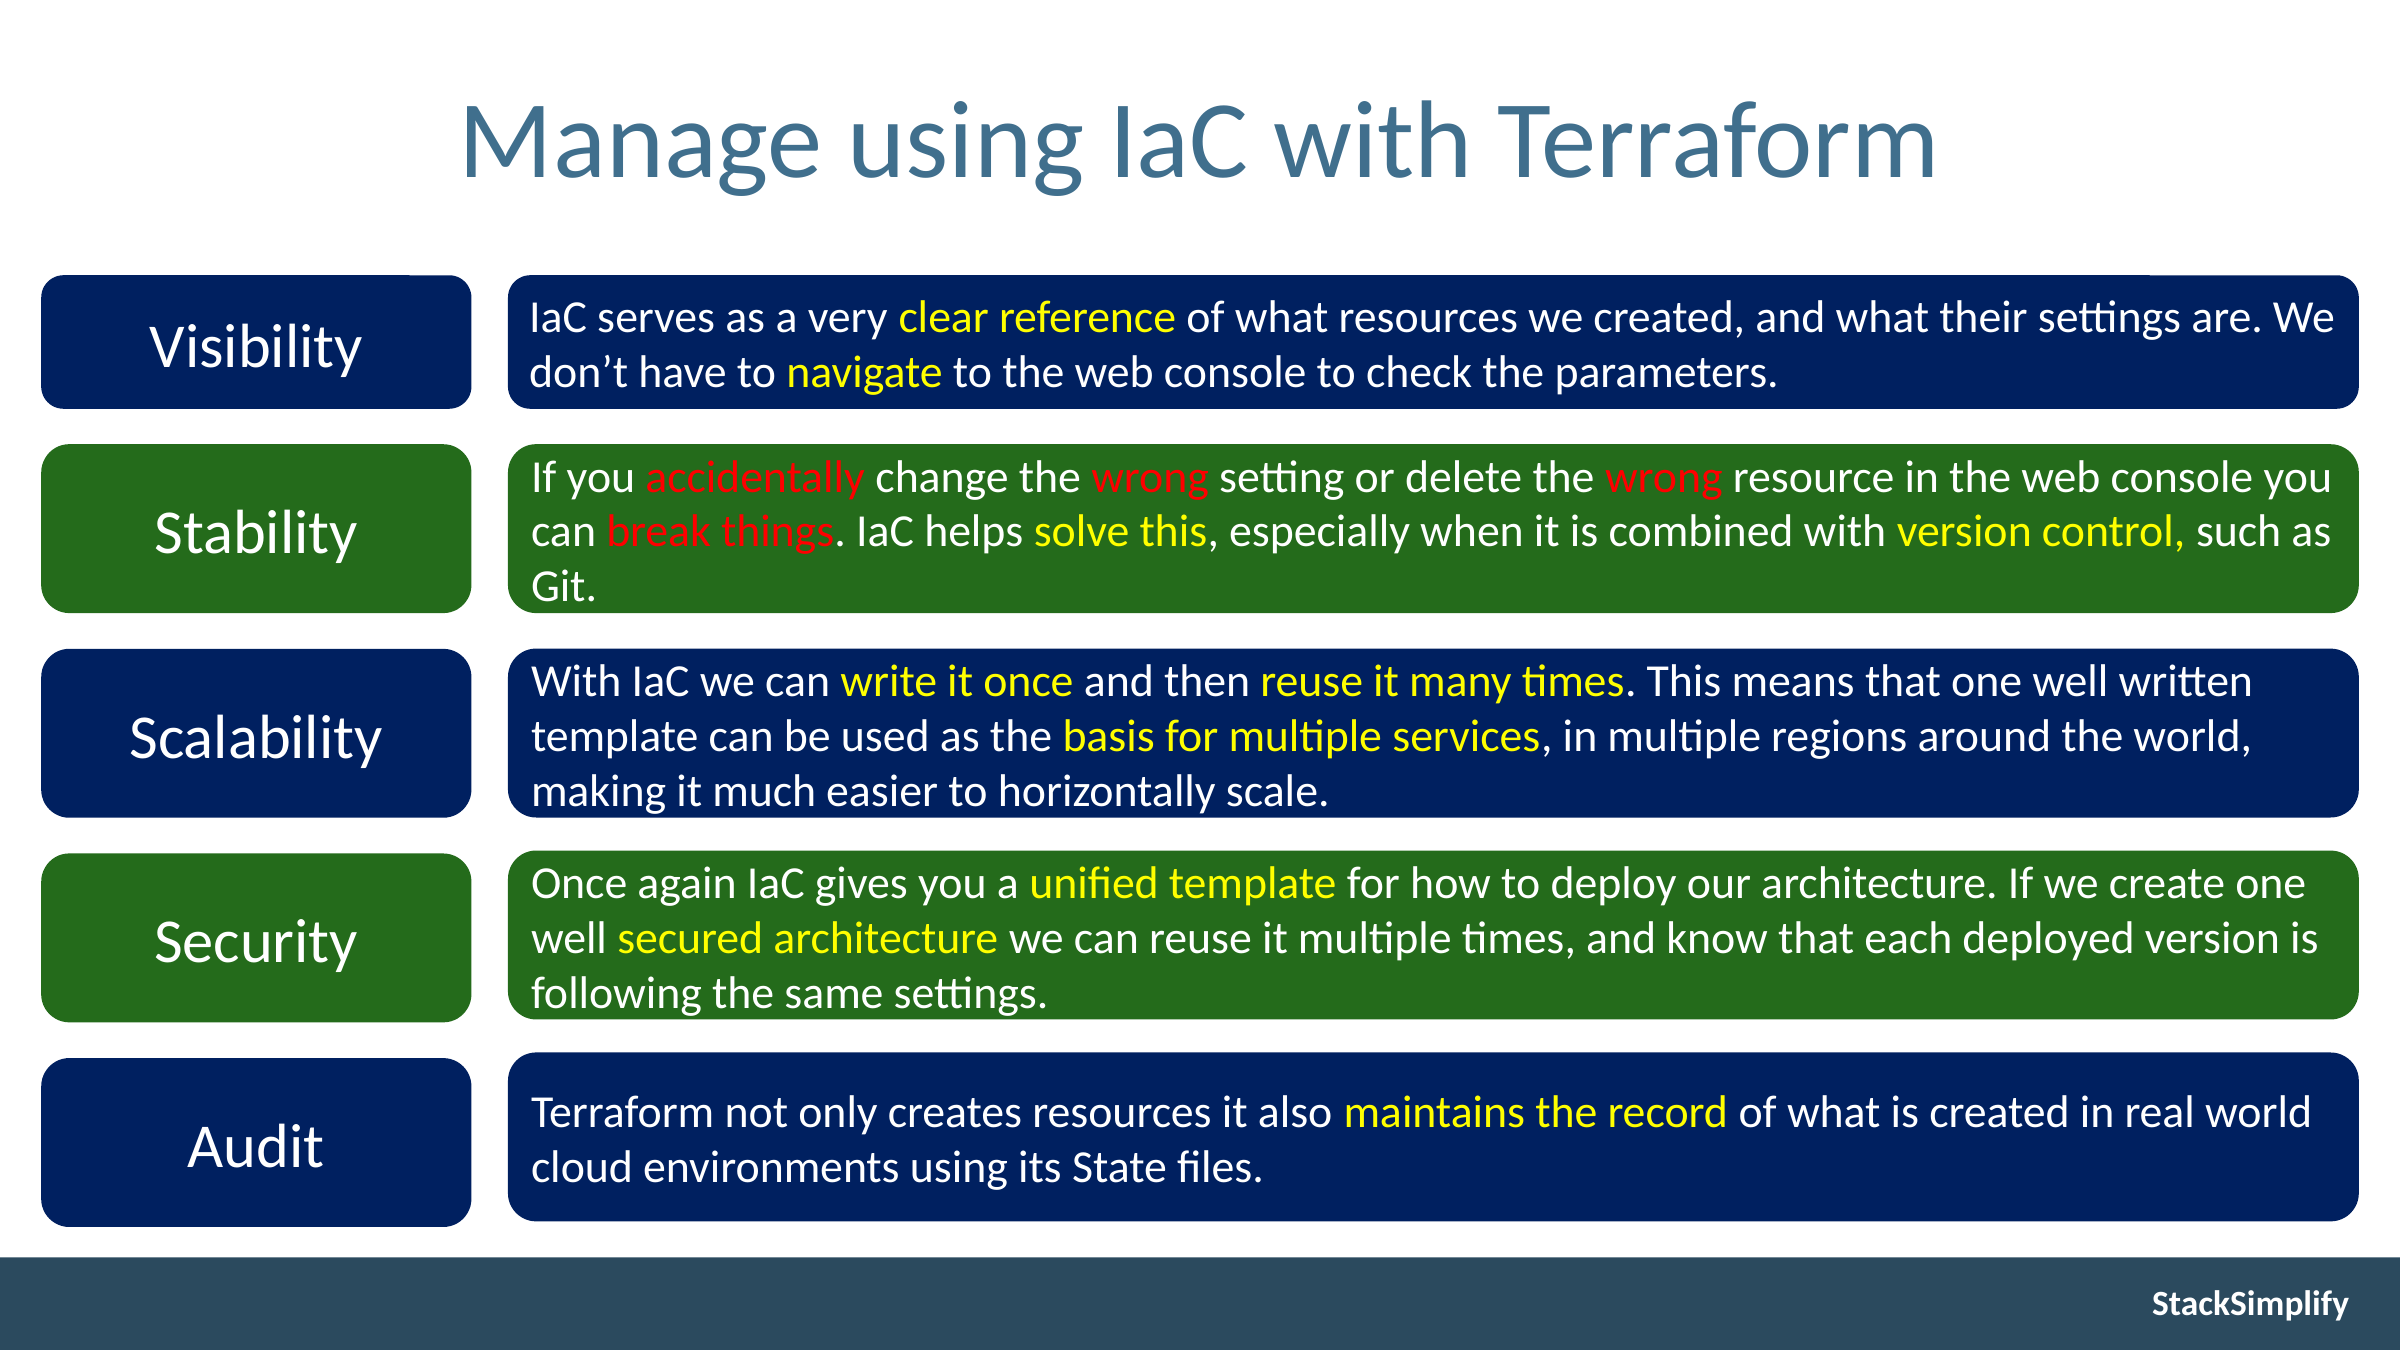

# Manage using IaC with Terraform
Visibility
IaC serves as a very clear reference of what resources we created, and what their settings are. We don’t have to navigate to the web console to check the parameters.
If you accidentally change the wrong setting or delete the wrong resource in the web console you can break things. IaC helps solve this, especially when it is combined with version control, such as Git.
Stability
With IaC we can write it once and then reuse it many times. This means that one well written template can be used as the basis for multiple services, in multiple regions around the world, making it much easier to horizontally scale.
Scalability
Once again IaC gives you a unified template for how to deploy our architecture. If we create one well secured architecture we can reuse it multiple times, and know that each deployed version is following the same settings.
Security
Terraform not only creates resources it also maintains the record of what is created in real world cloud environments using its State files.
Audit